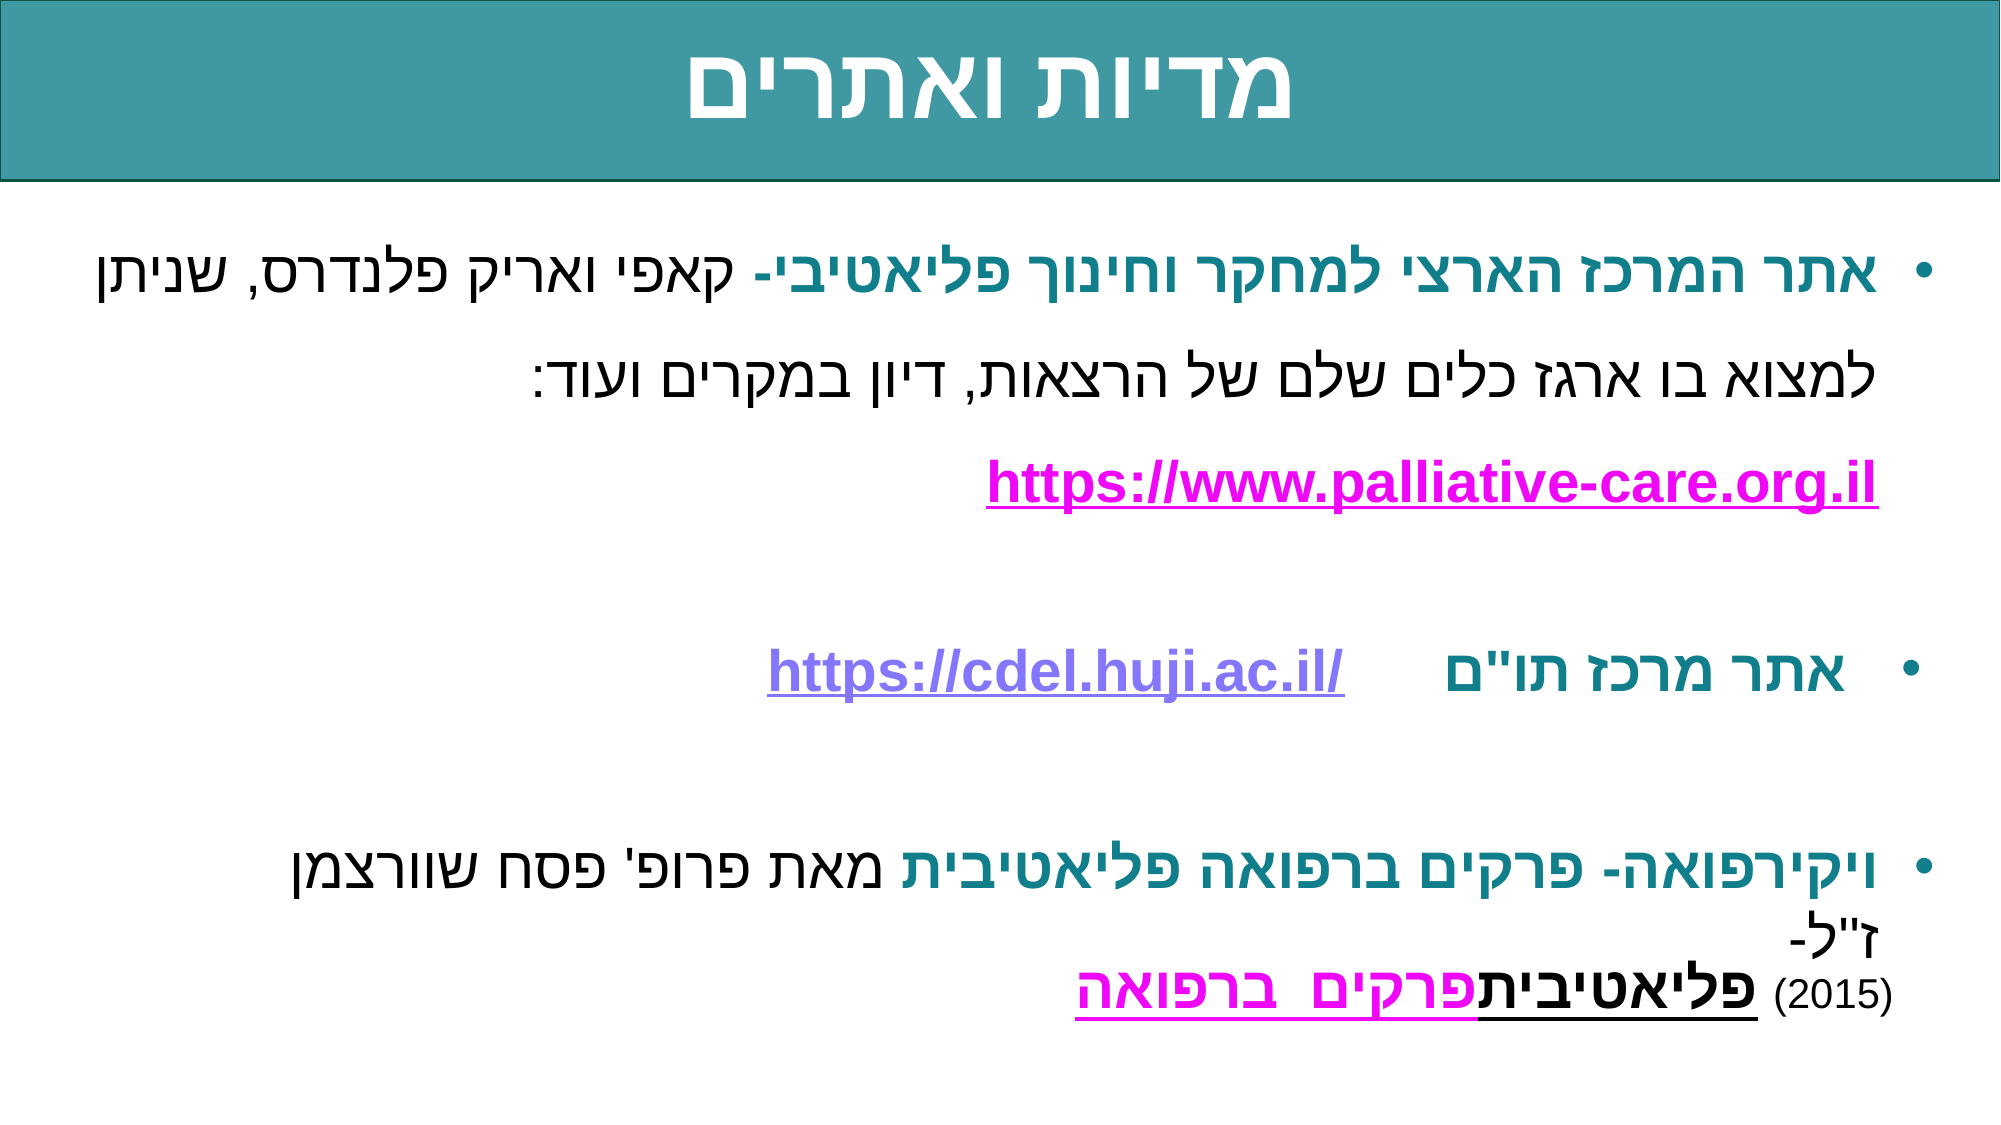

מדיות ואתרים
אתרים ואפליקציות
אתר המרכז הארצי למחקר וחינוך פליאטיבי- קאפי ואריק פלנדרס, שניתן למצוא בו ארגז כלים שלם של הרצאות, דיון במקרים ועוד:          https://www.palliative-care.org.il
https://cdel.huji.ac.il/
אתר מרכז תו''ם
ויקירפואה- פרקים ברפואה פליאטיבית מאת פרופ' פסח שוורצמן ז''ל-
פרקים ברפואה פליאטיבית (2015)